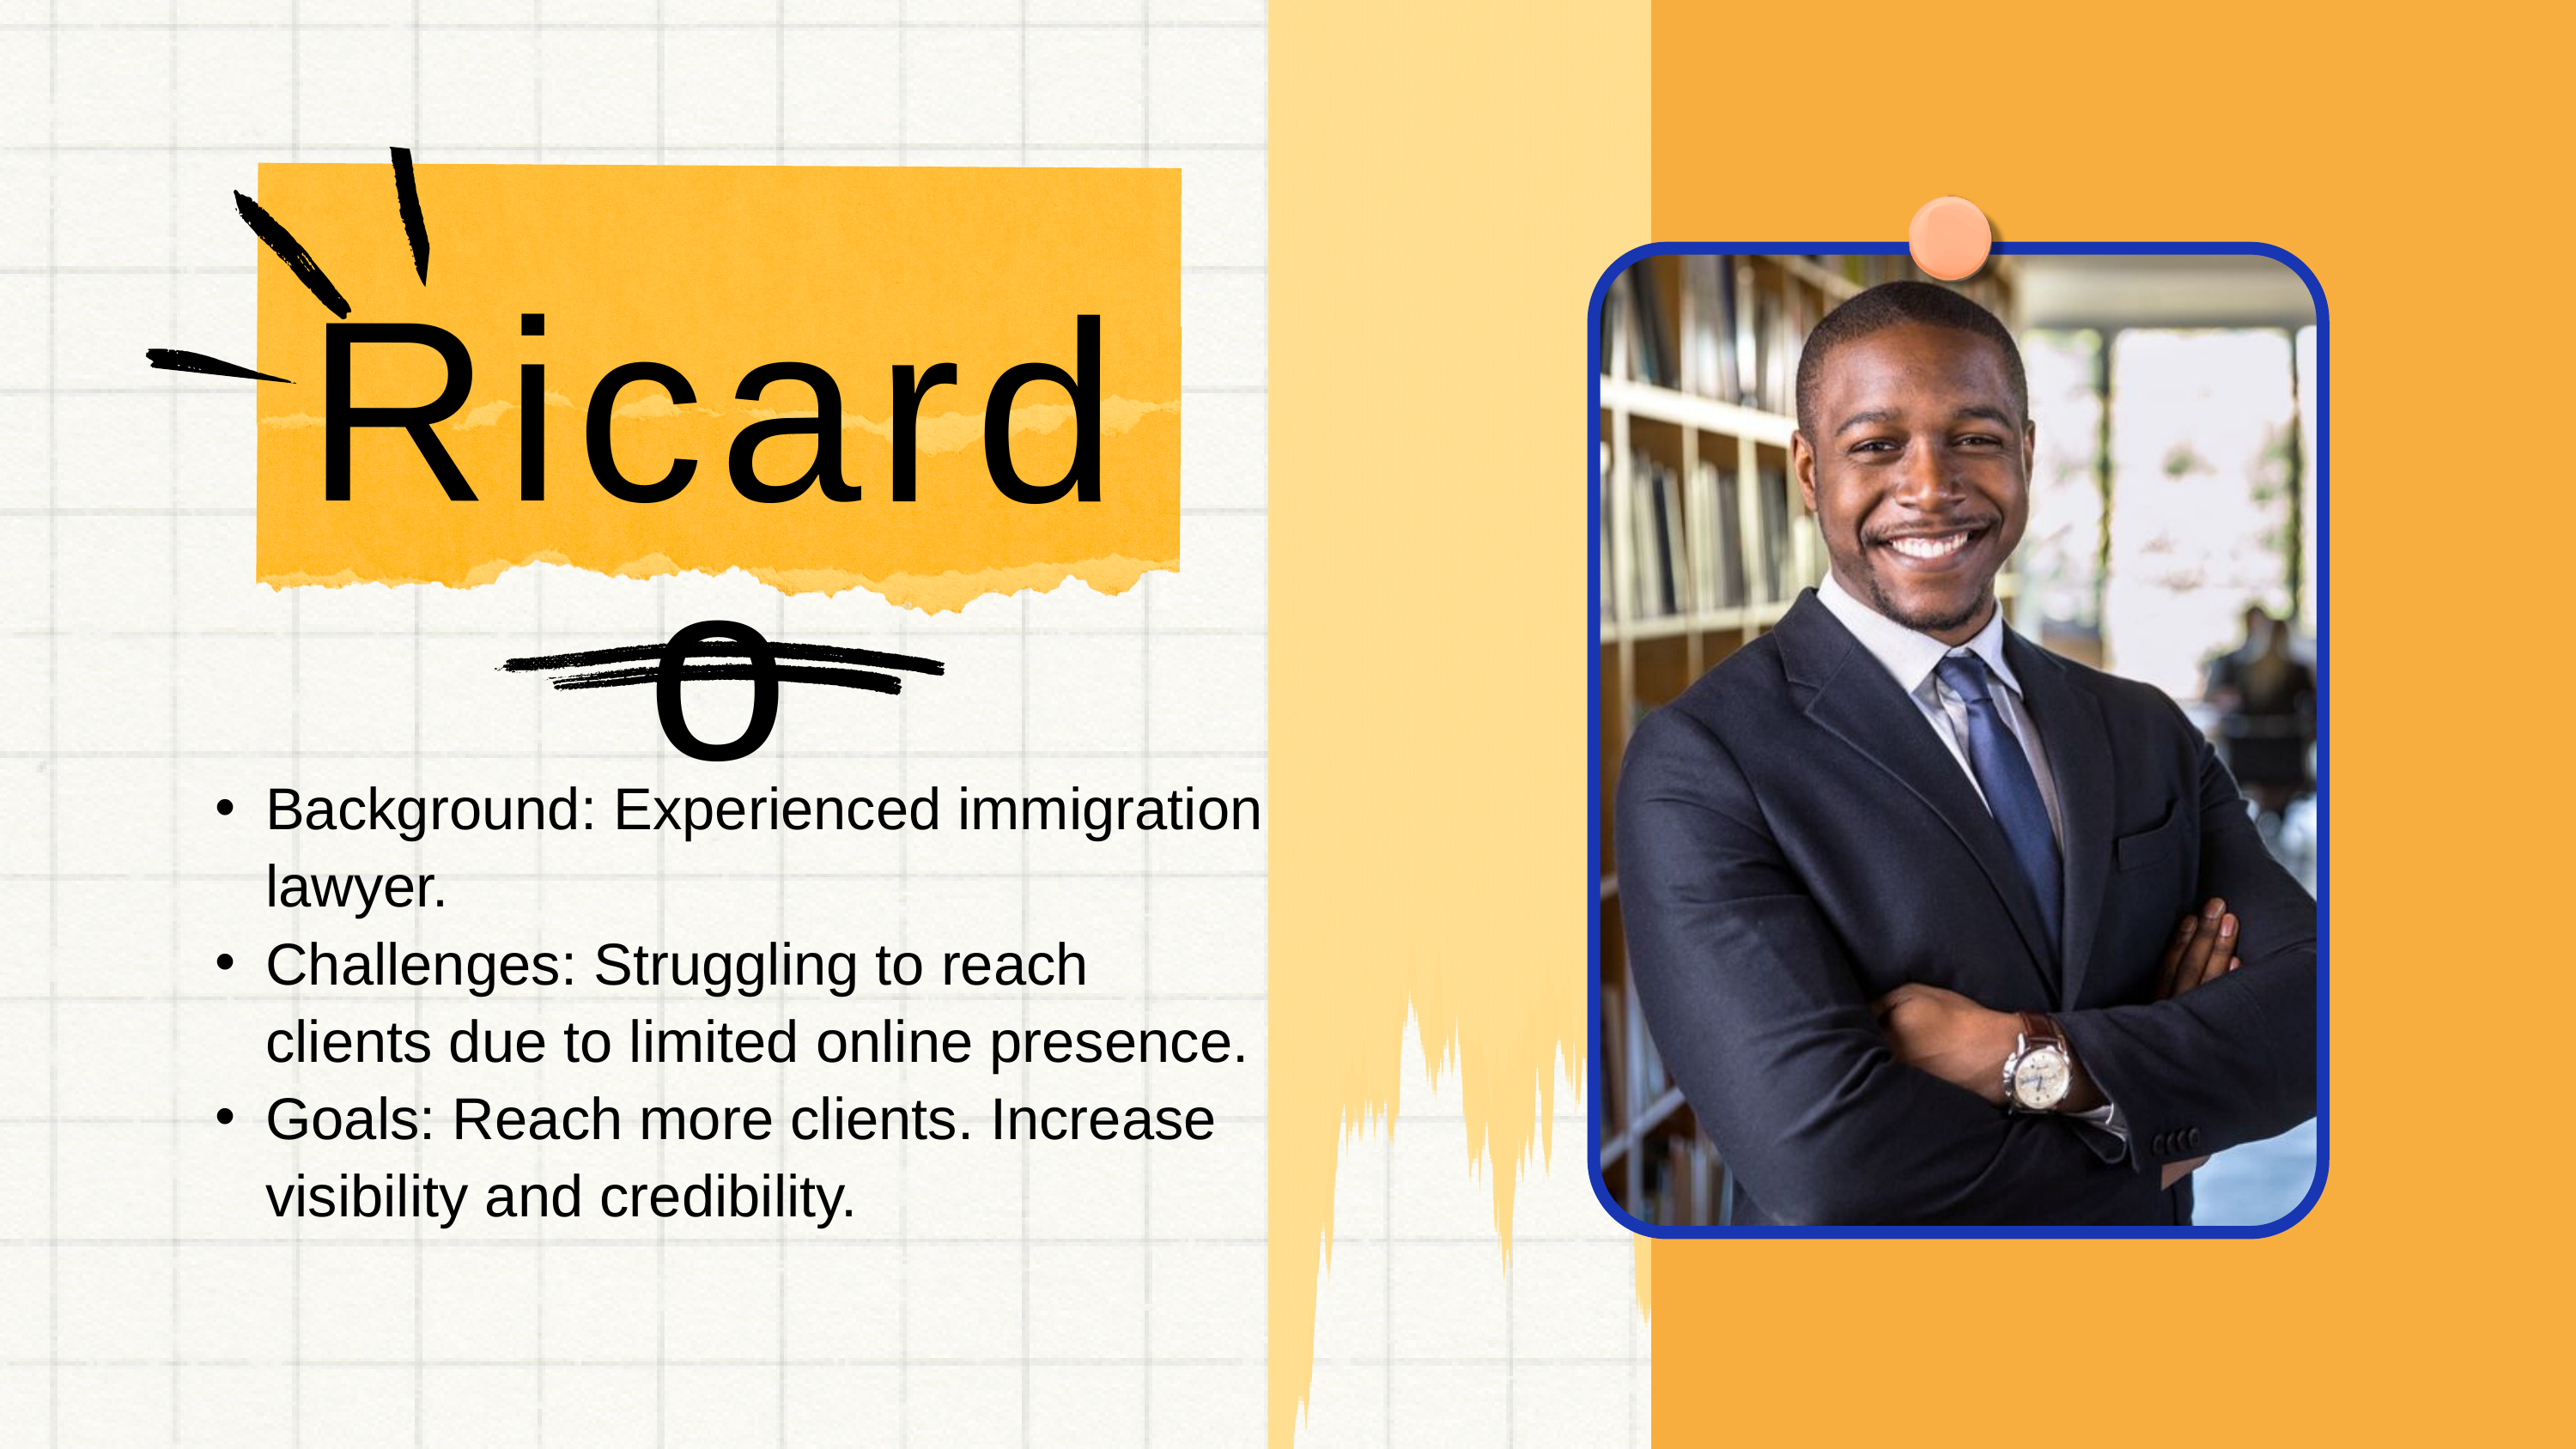

Ricardo

Background: Experienced immigration lawyer.
Challenges: Struggling to reach clients due to limited online presence.
Goals: Reach more clients. Increase visibility and credibility.